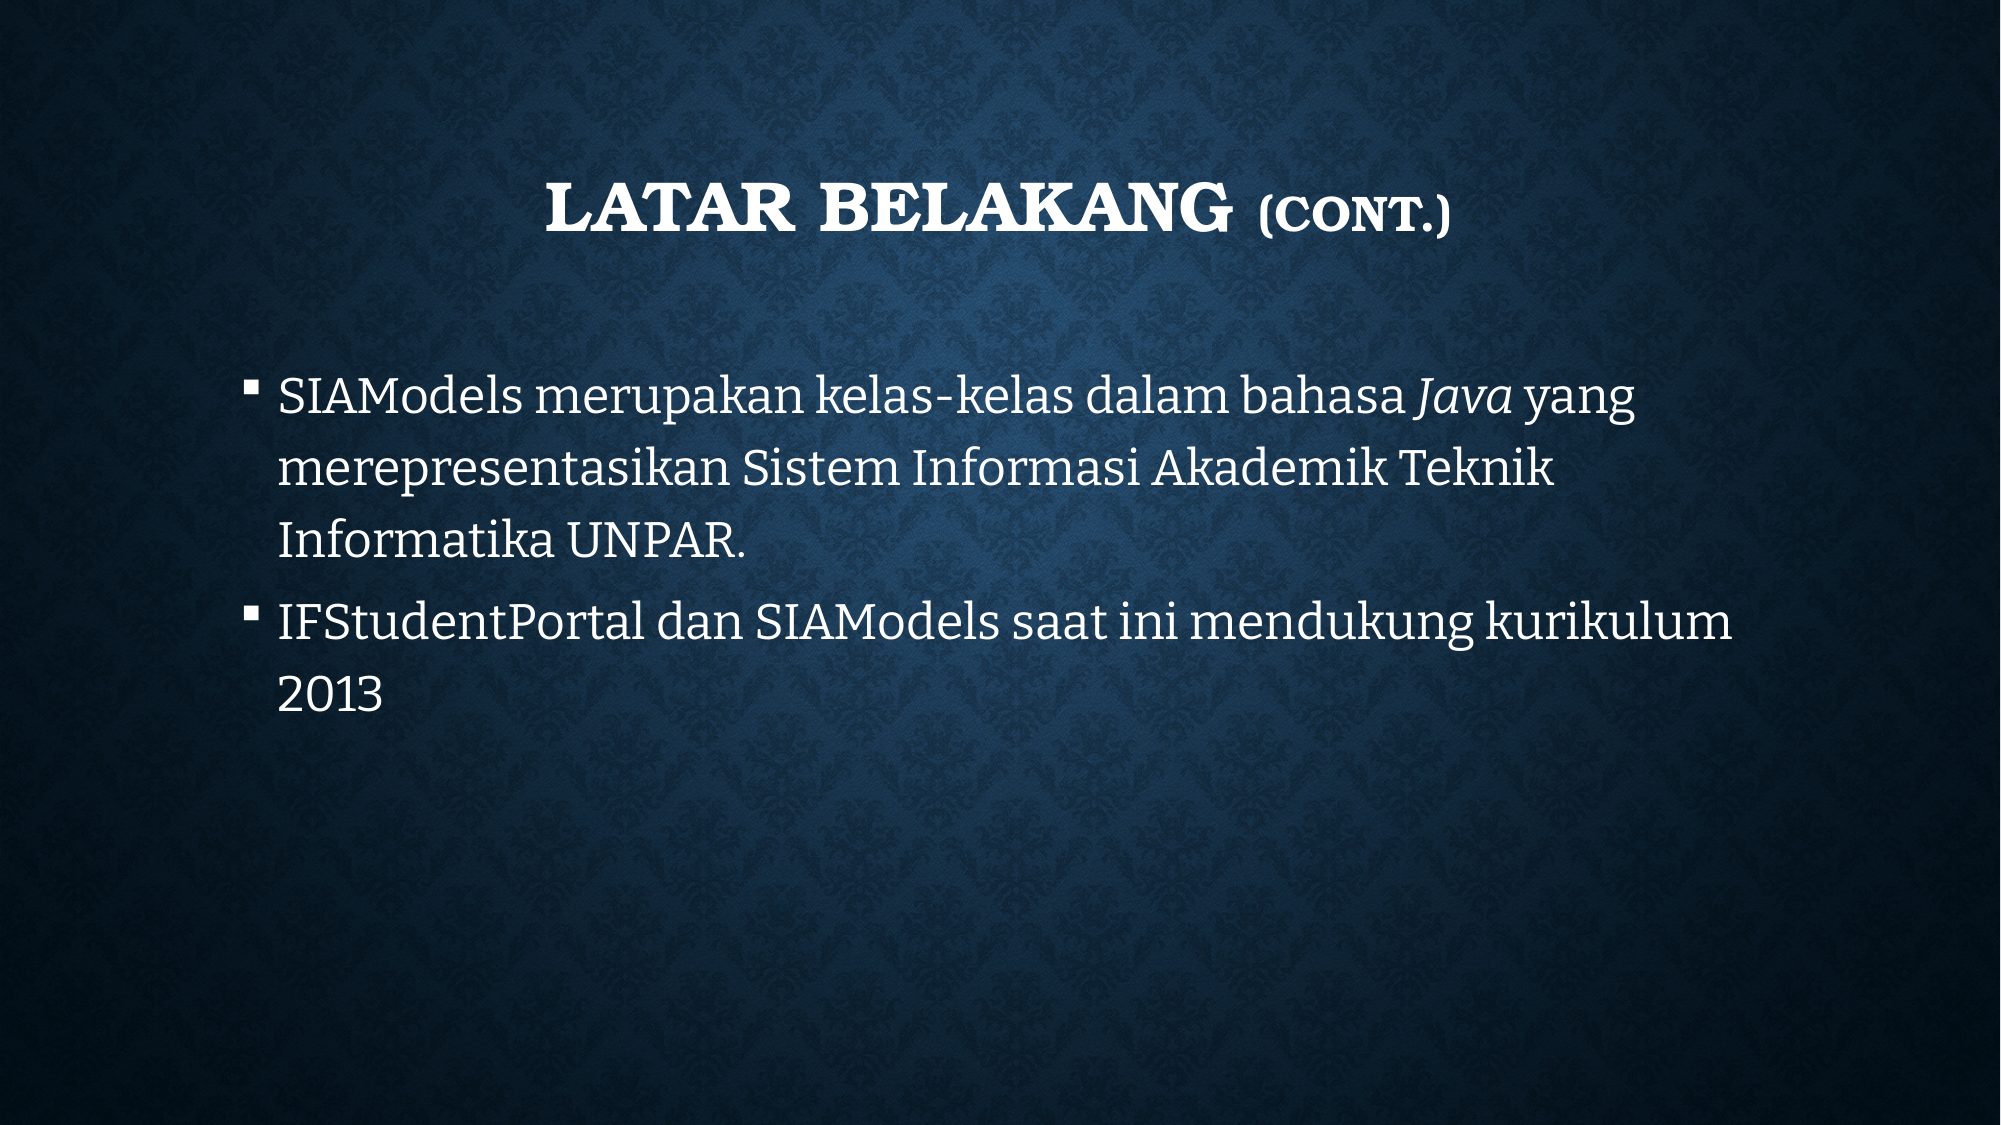

# Latar Belakang (cont.)
SIAModels merupakan kelas-kelas dalam bahasa Java yang merepresentasikan Sistem Informasi Akademik Teknik Informatika UNPAR.
IFStudentPortal dan SIAModels saat ini mendukung kurikulum 2013